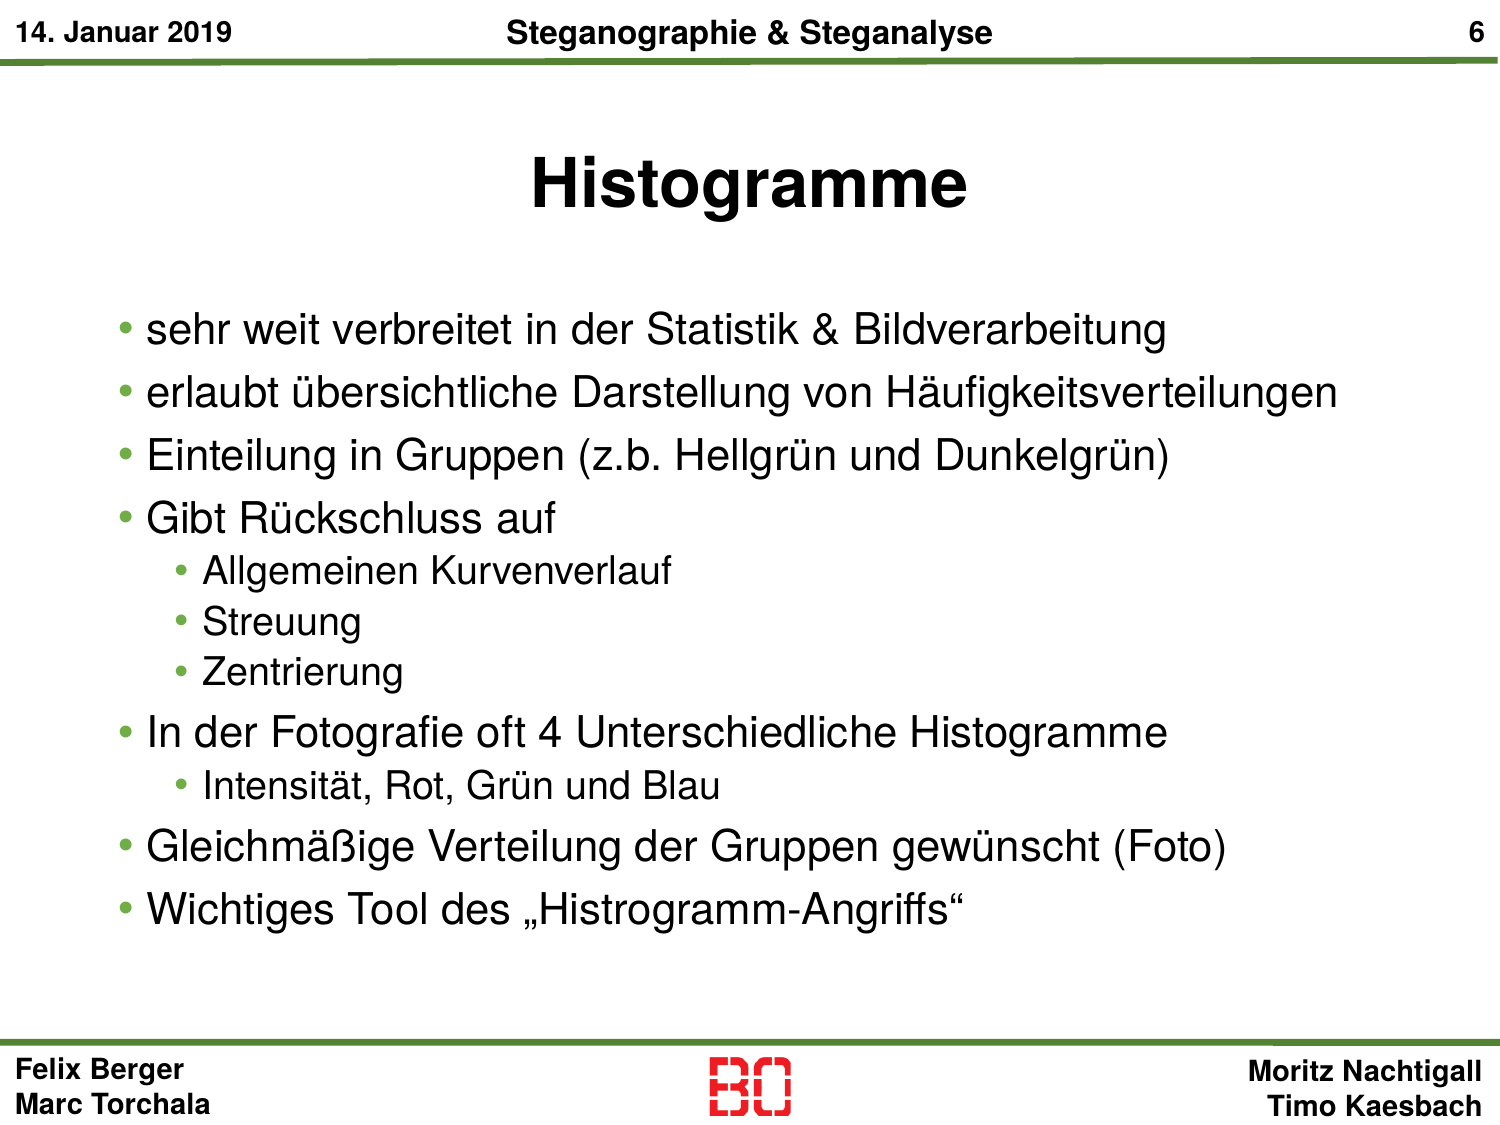

# Histogramme
sehr weit verbreitet in der Statistik & Bildverarbeitung
erlaubt übersichtliche Darstellung von Häufigkeitsverteilungen
Einteilung in Gruppen (z.b. Hellgrün und Dunkelgrün)
Gibt Rückschluss auf
Allgemeinen Kurvenverlauf
Streuung
Zentrierung
In der Fotografie oft 4 Unterschiedliche Histogramme
Intensität, Rot, Grün und Blau
Gleichmäßige Verteilung der Gruppen gewünscht (Foto)
Wichtiges Tool des „Histrogramm-Angriffs“